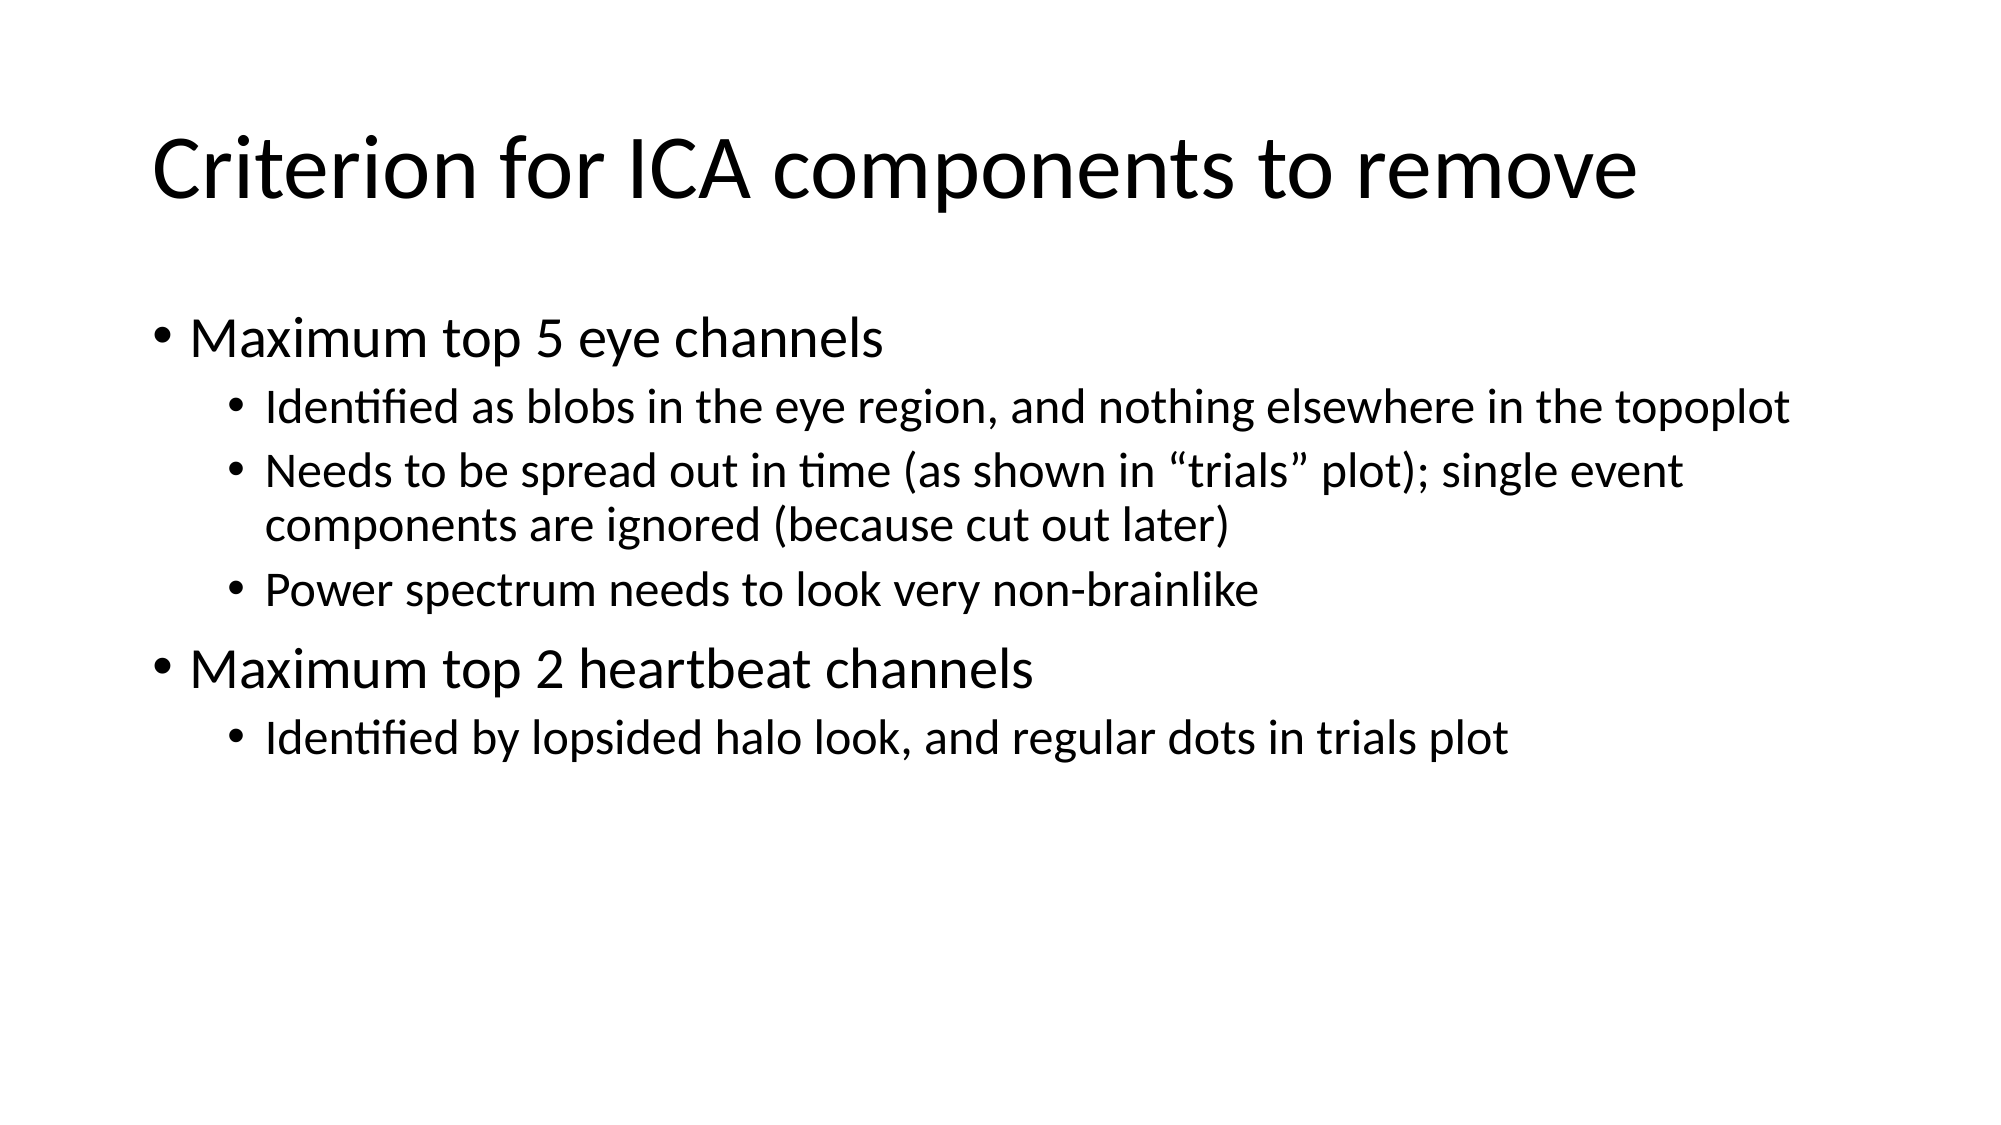

# Criterion for ICA components to remove
Maximum top 5 eye channels
Identified as blobs in the eye region, and nothing elsewhere in the topoplot
Needs to be spread out in time (as shown in “trials” plot); single event components are ignored (because cut out later)
Power spectrum needs to look very non-brainlike
Maximum top 2 heartbeat channels
Identified by lopsided halo look, and regular dots in trials plot